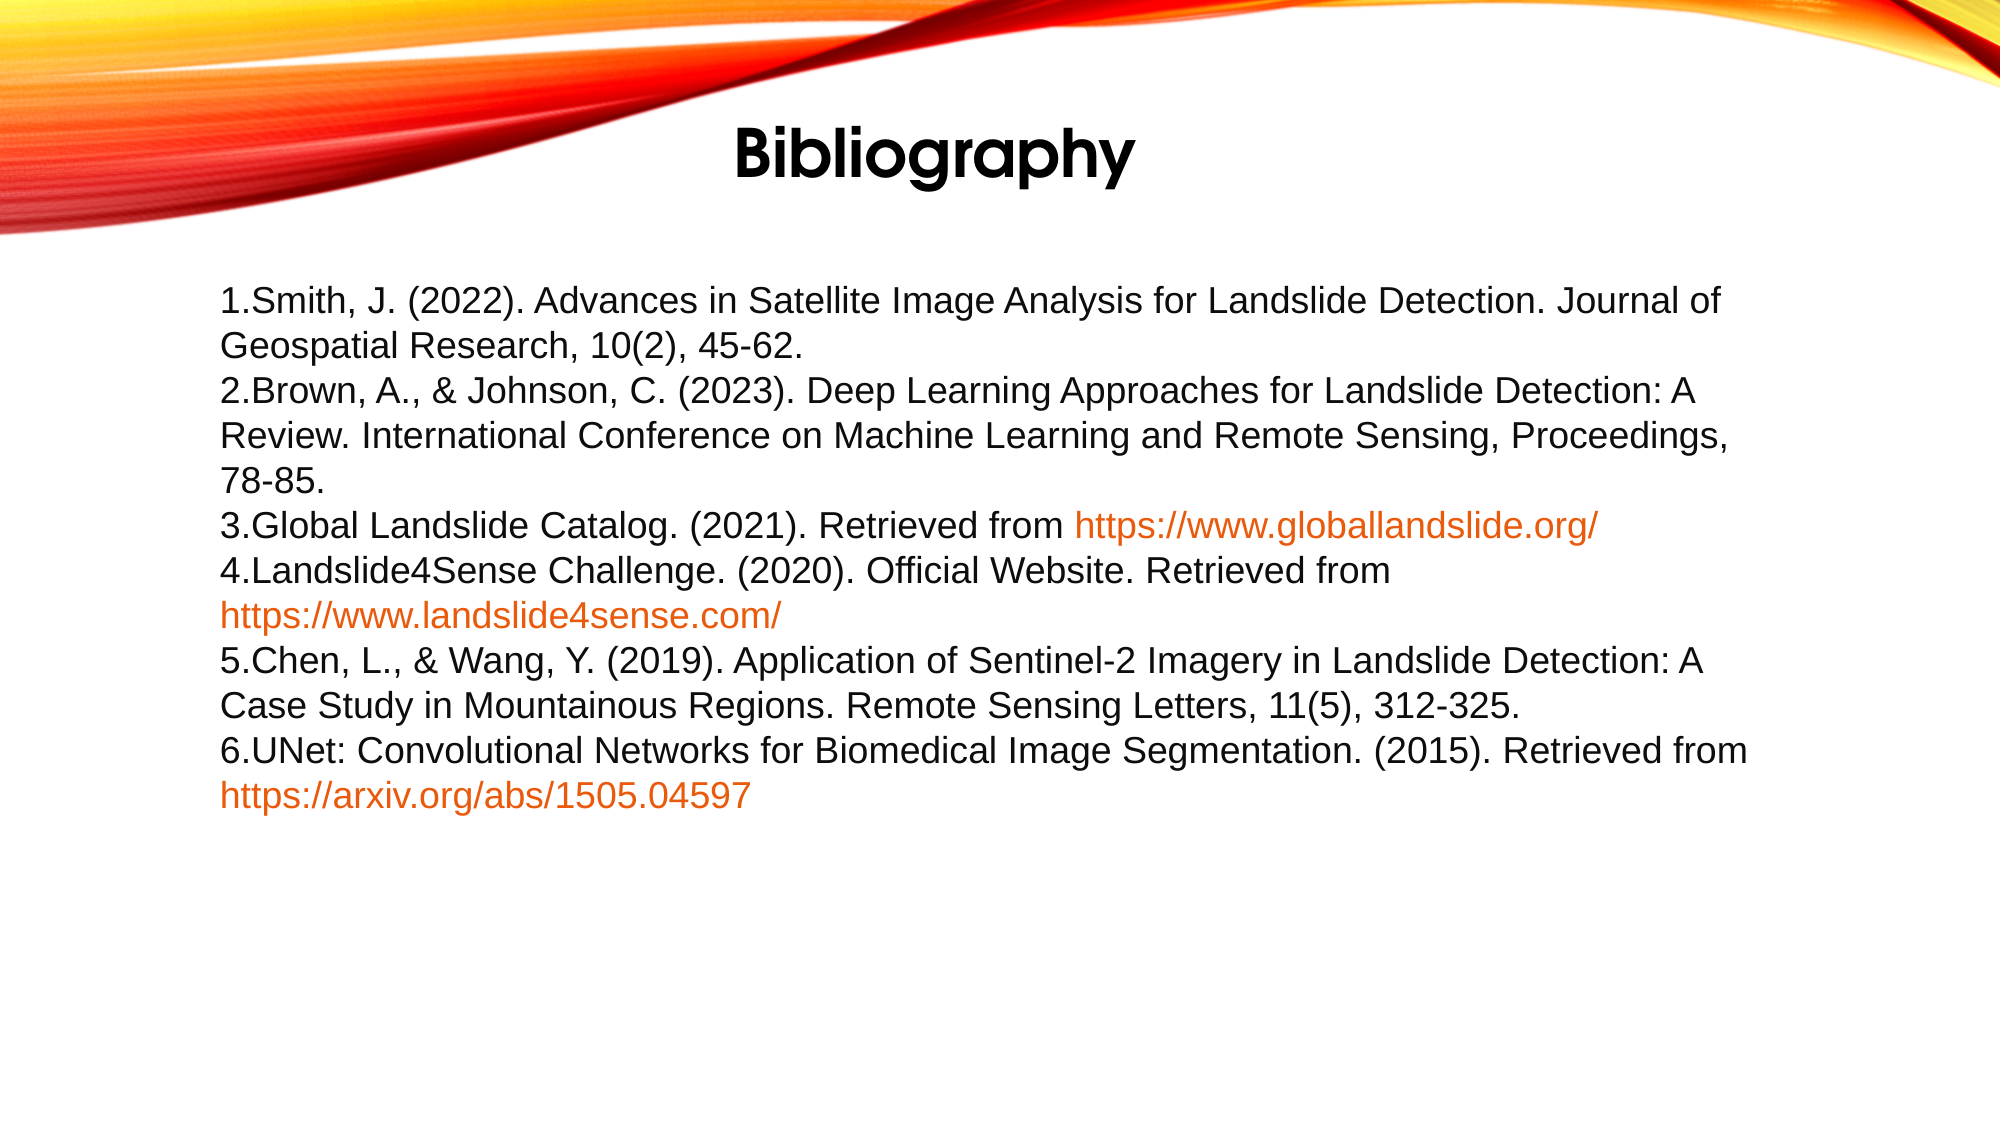

Bibliography
Smith, J. (2022). Advances in Satellite Image Analysis for Landslide Detection. Journal of Geospatial Research, 10(2), 45-62.
Brown, A., & Johnson, C. (2023). Deep Learning Approaches for Landslide Detection: A Review. International Conference on Machine Learning and Remote Sensing, Proceedings, 78-85.
Global Landslide Catalog. (2021). Retrieved from https://www.globallandslide.org/
Landslide4Sense Challenge. (2020). Official Website. Retrieved from https://www.landslide4sense.com/
Chen, L., & Wang, Y. (2019). Application of Sentinel-2 Imagery in Landslide Detection: A Case Study in Mountainous Regions. Remote Sensing Letters, 11(5), 312-325.
UNet: Convolutional Networks for Biomedical Image Segmentation. (2015). Retrieved from https://arxiv.org/abs/1505.04597